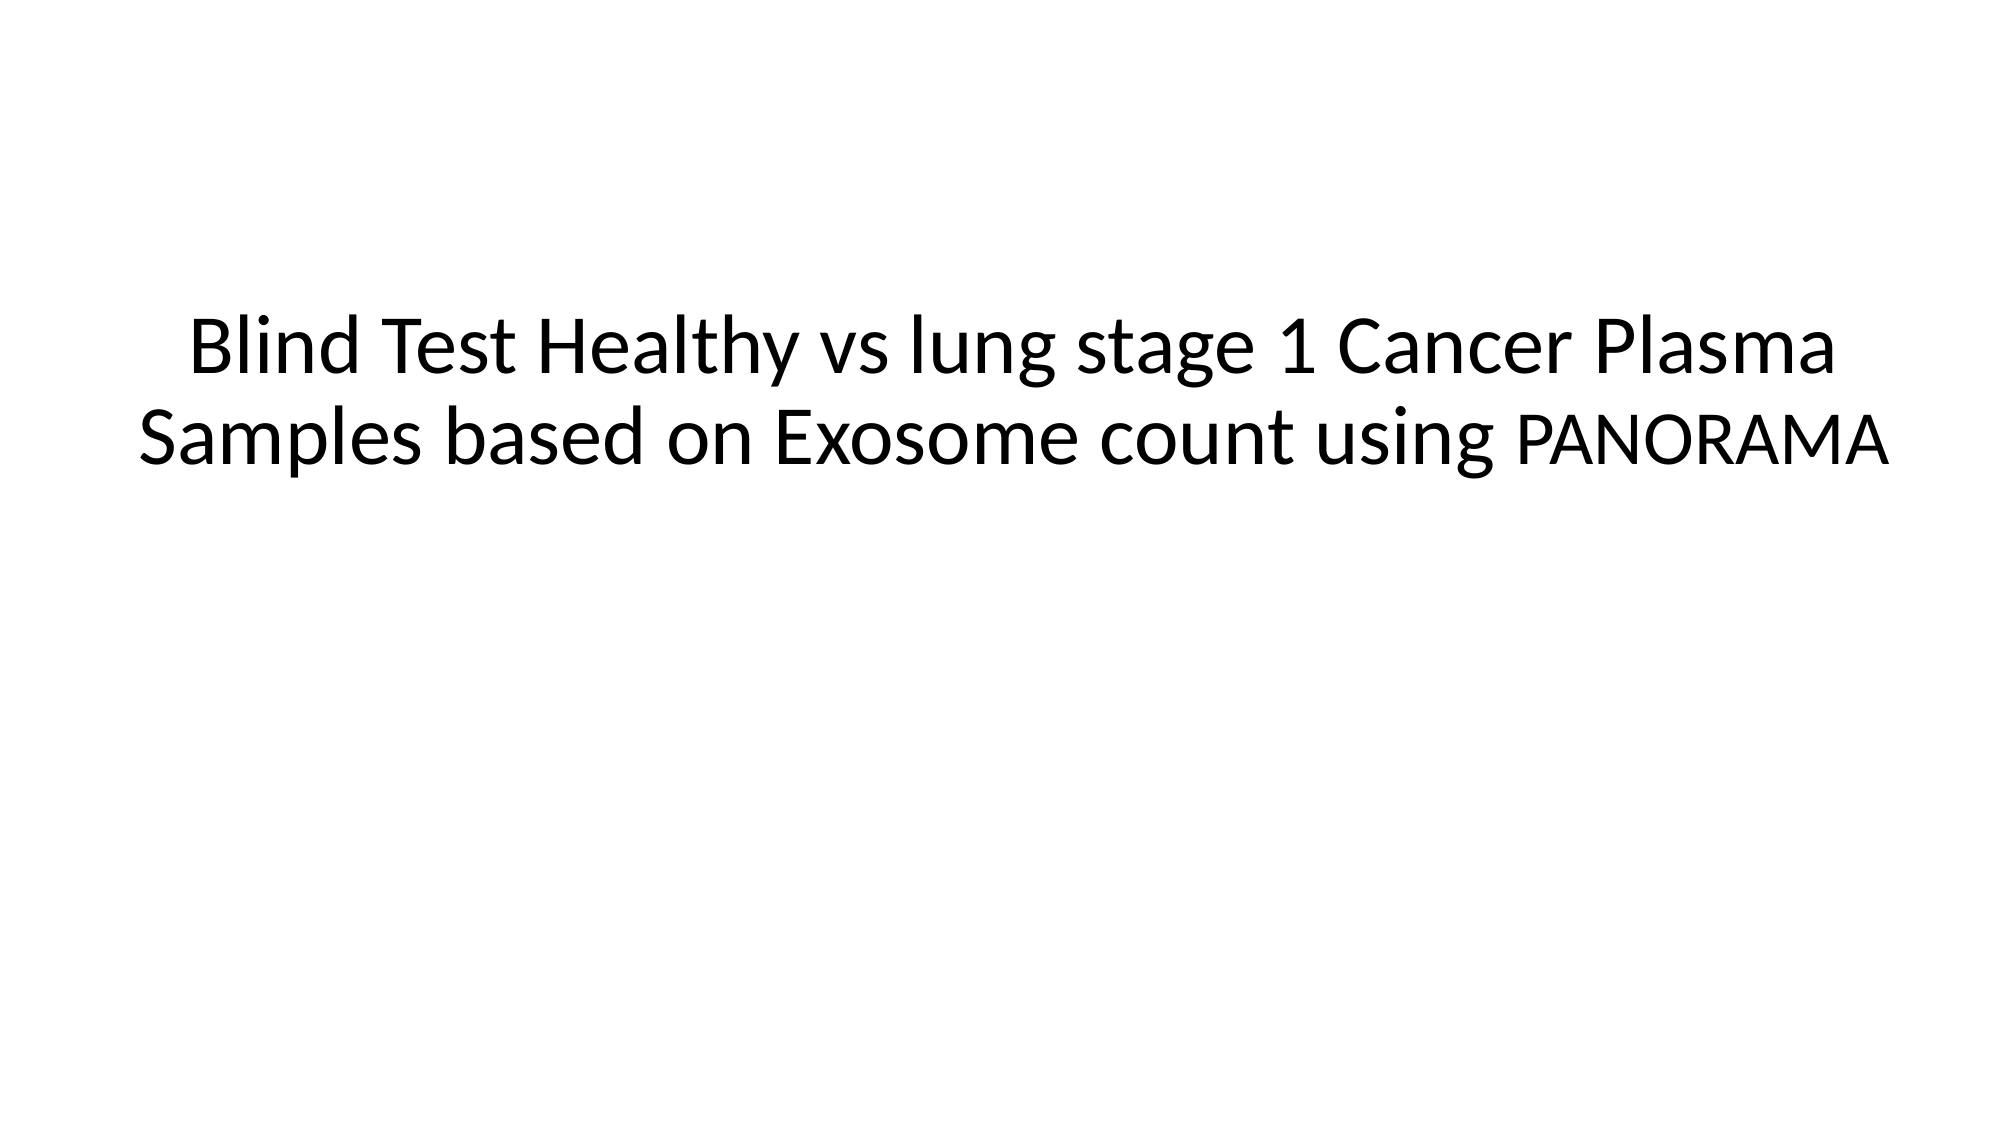

# Blind Test Healthy vs lung stage 1 Cancer Plasma Samples based on Exosome count using PANORAMA